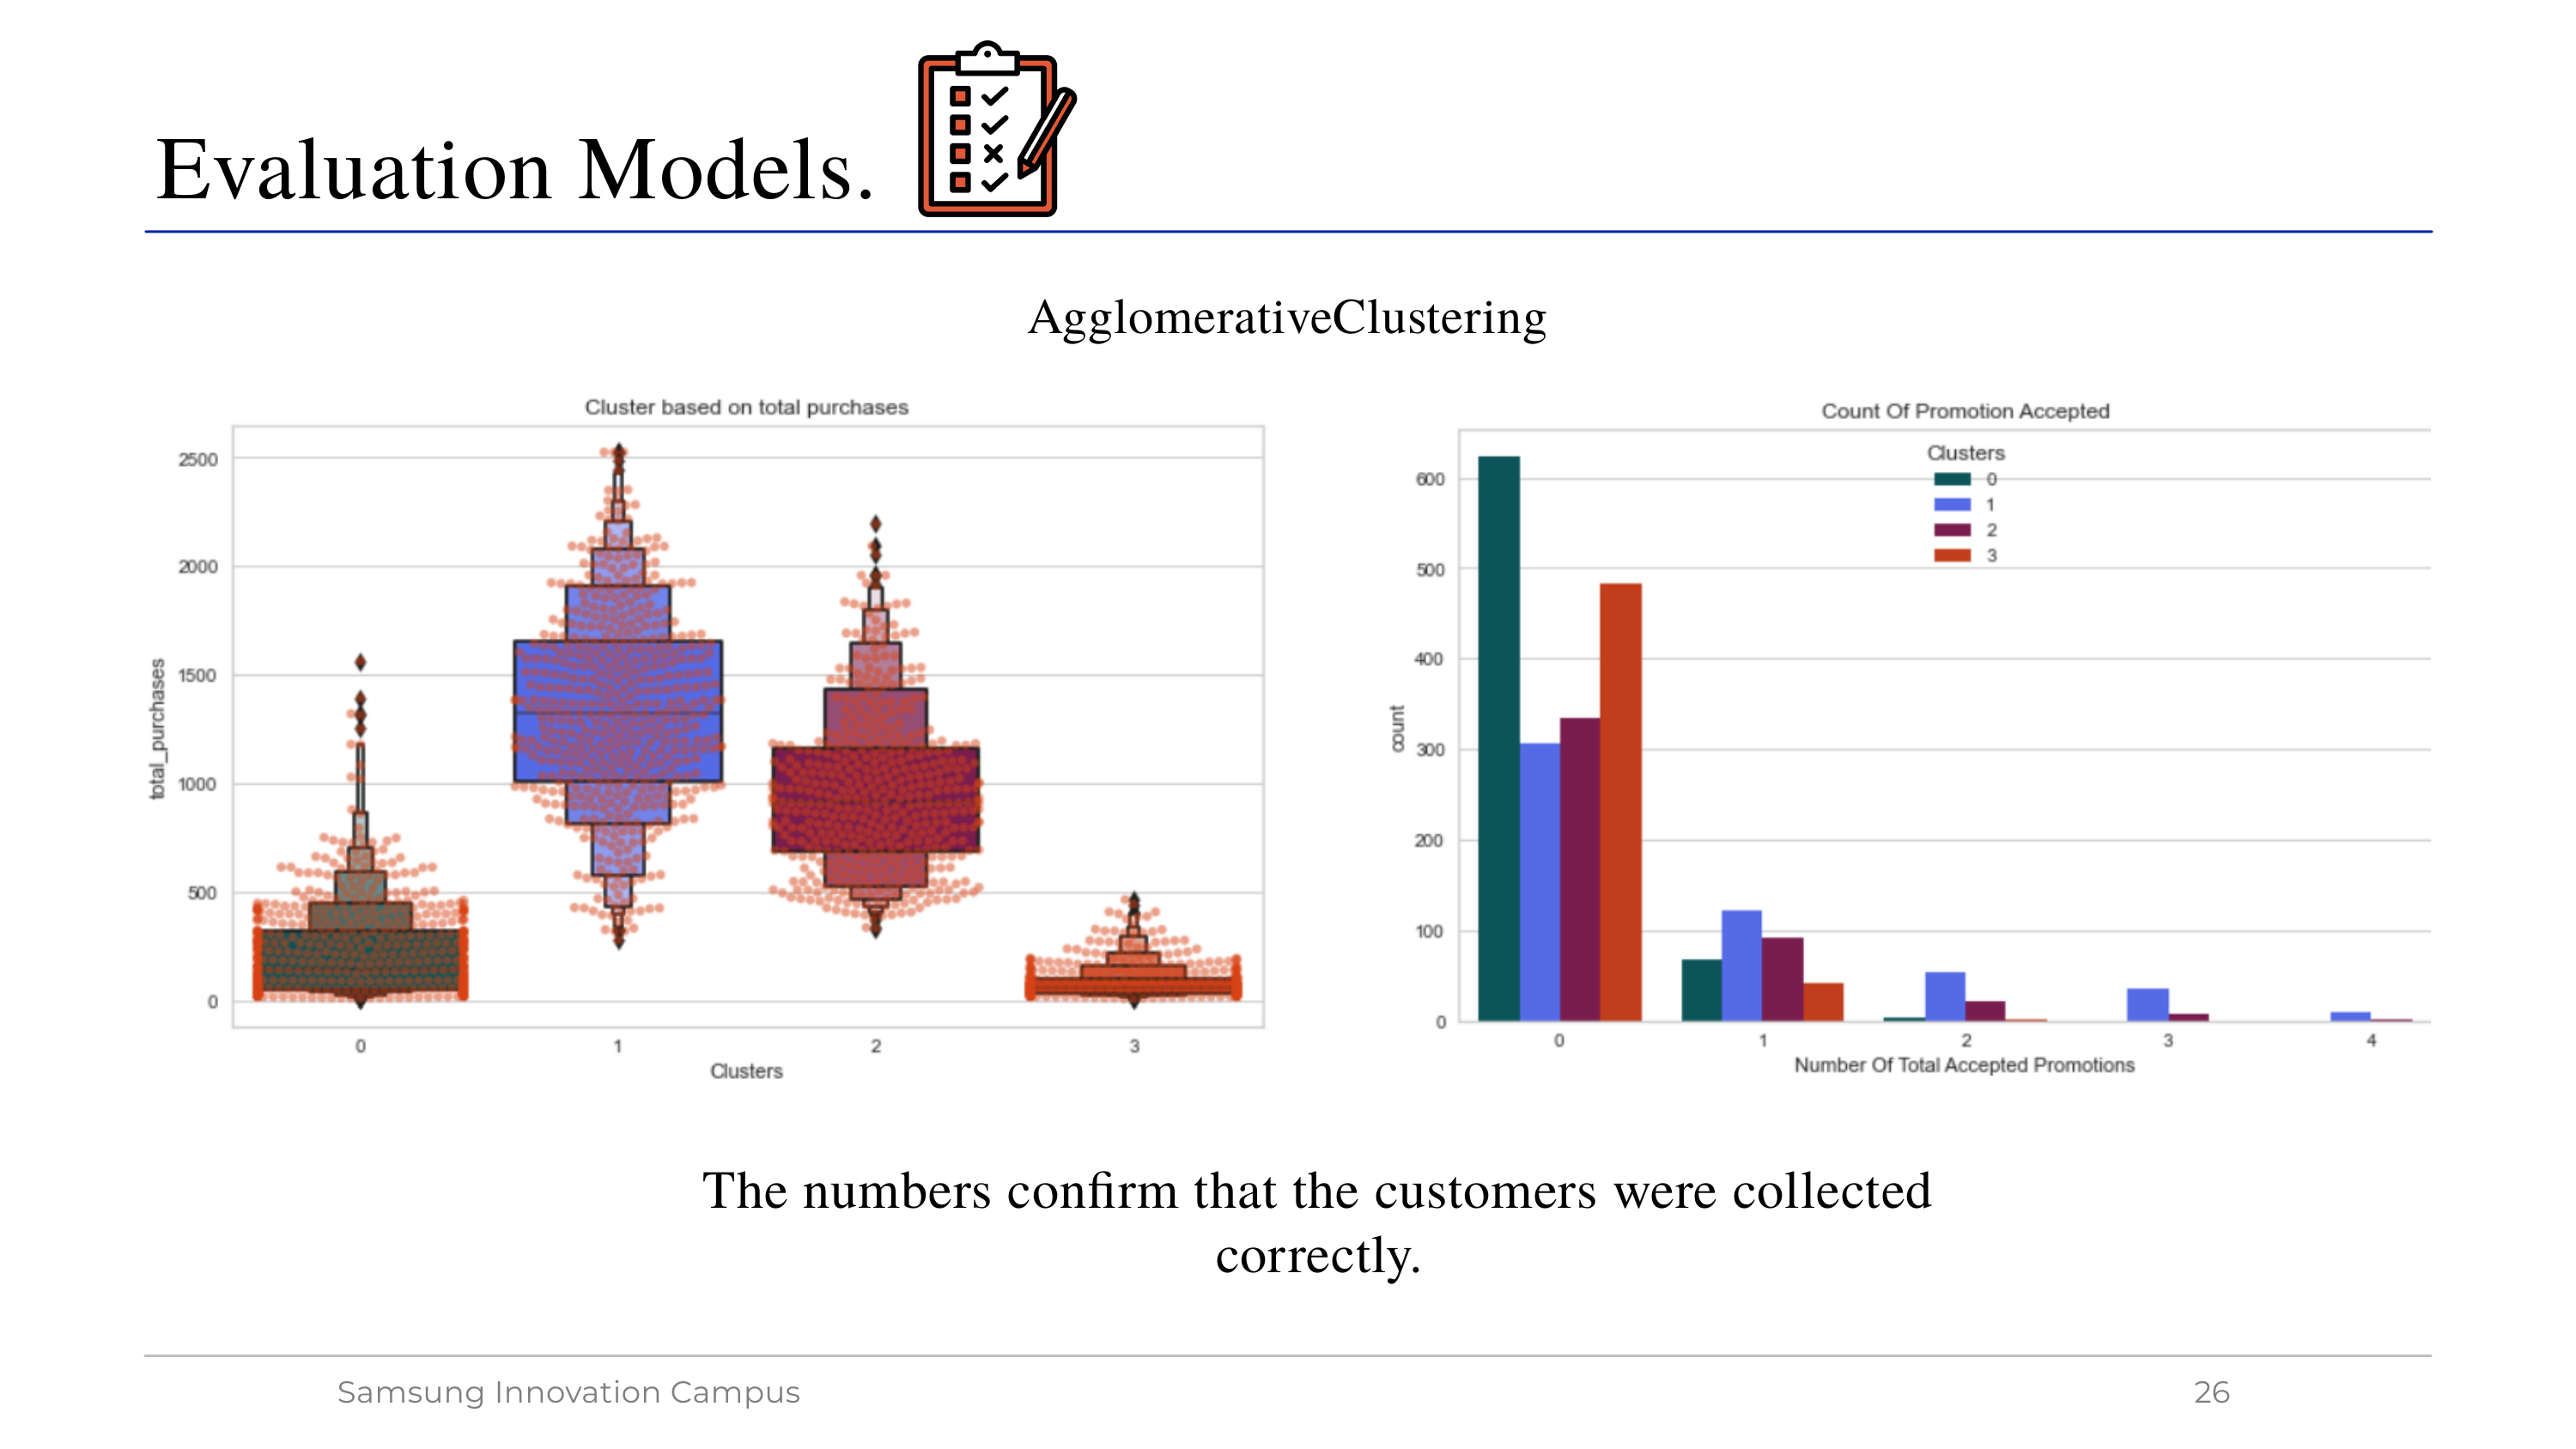

Evaluation Models.

AgglomerativeClustering

The numbers confirm that the customers were collected correctly.

Samsung Innovation Campus
26